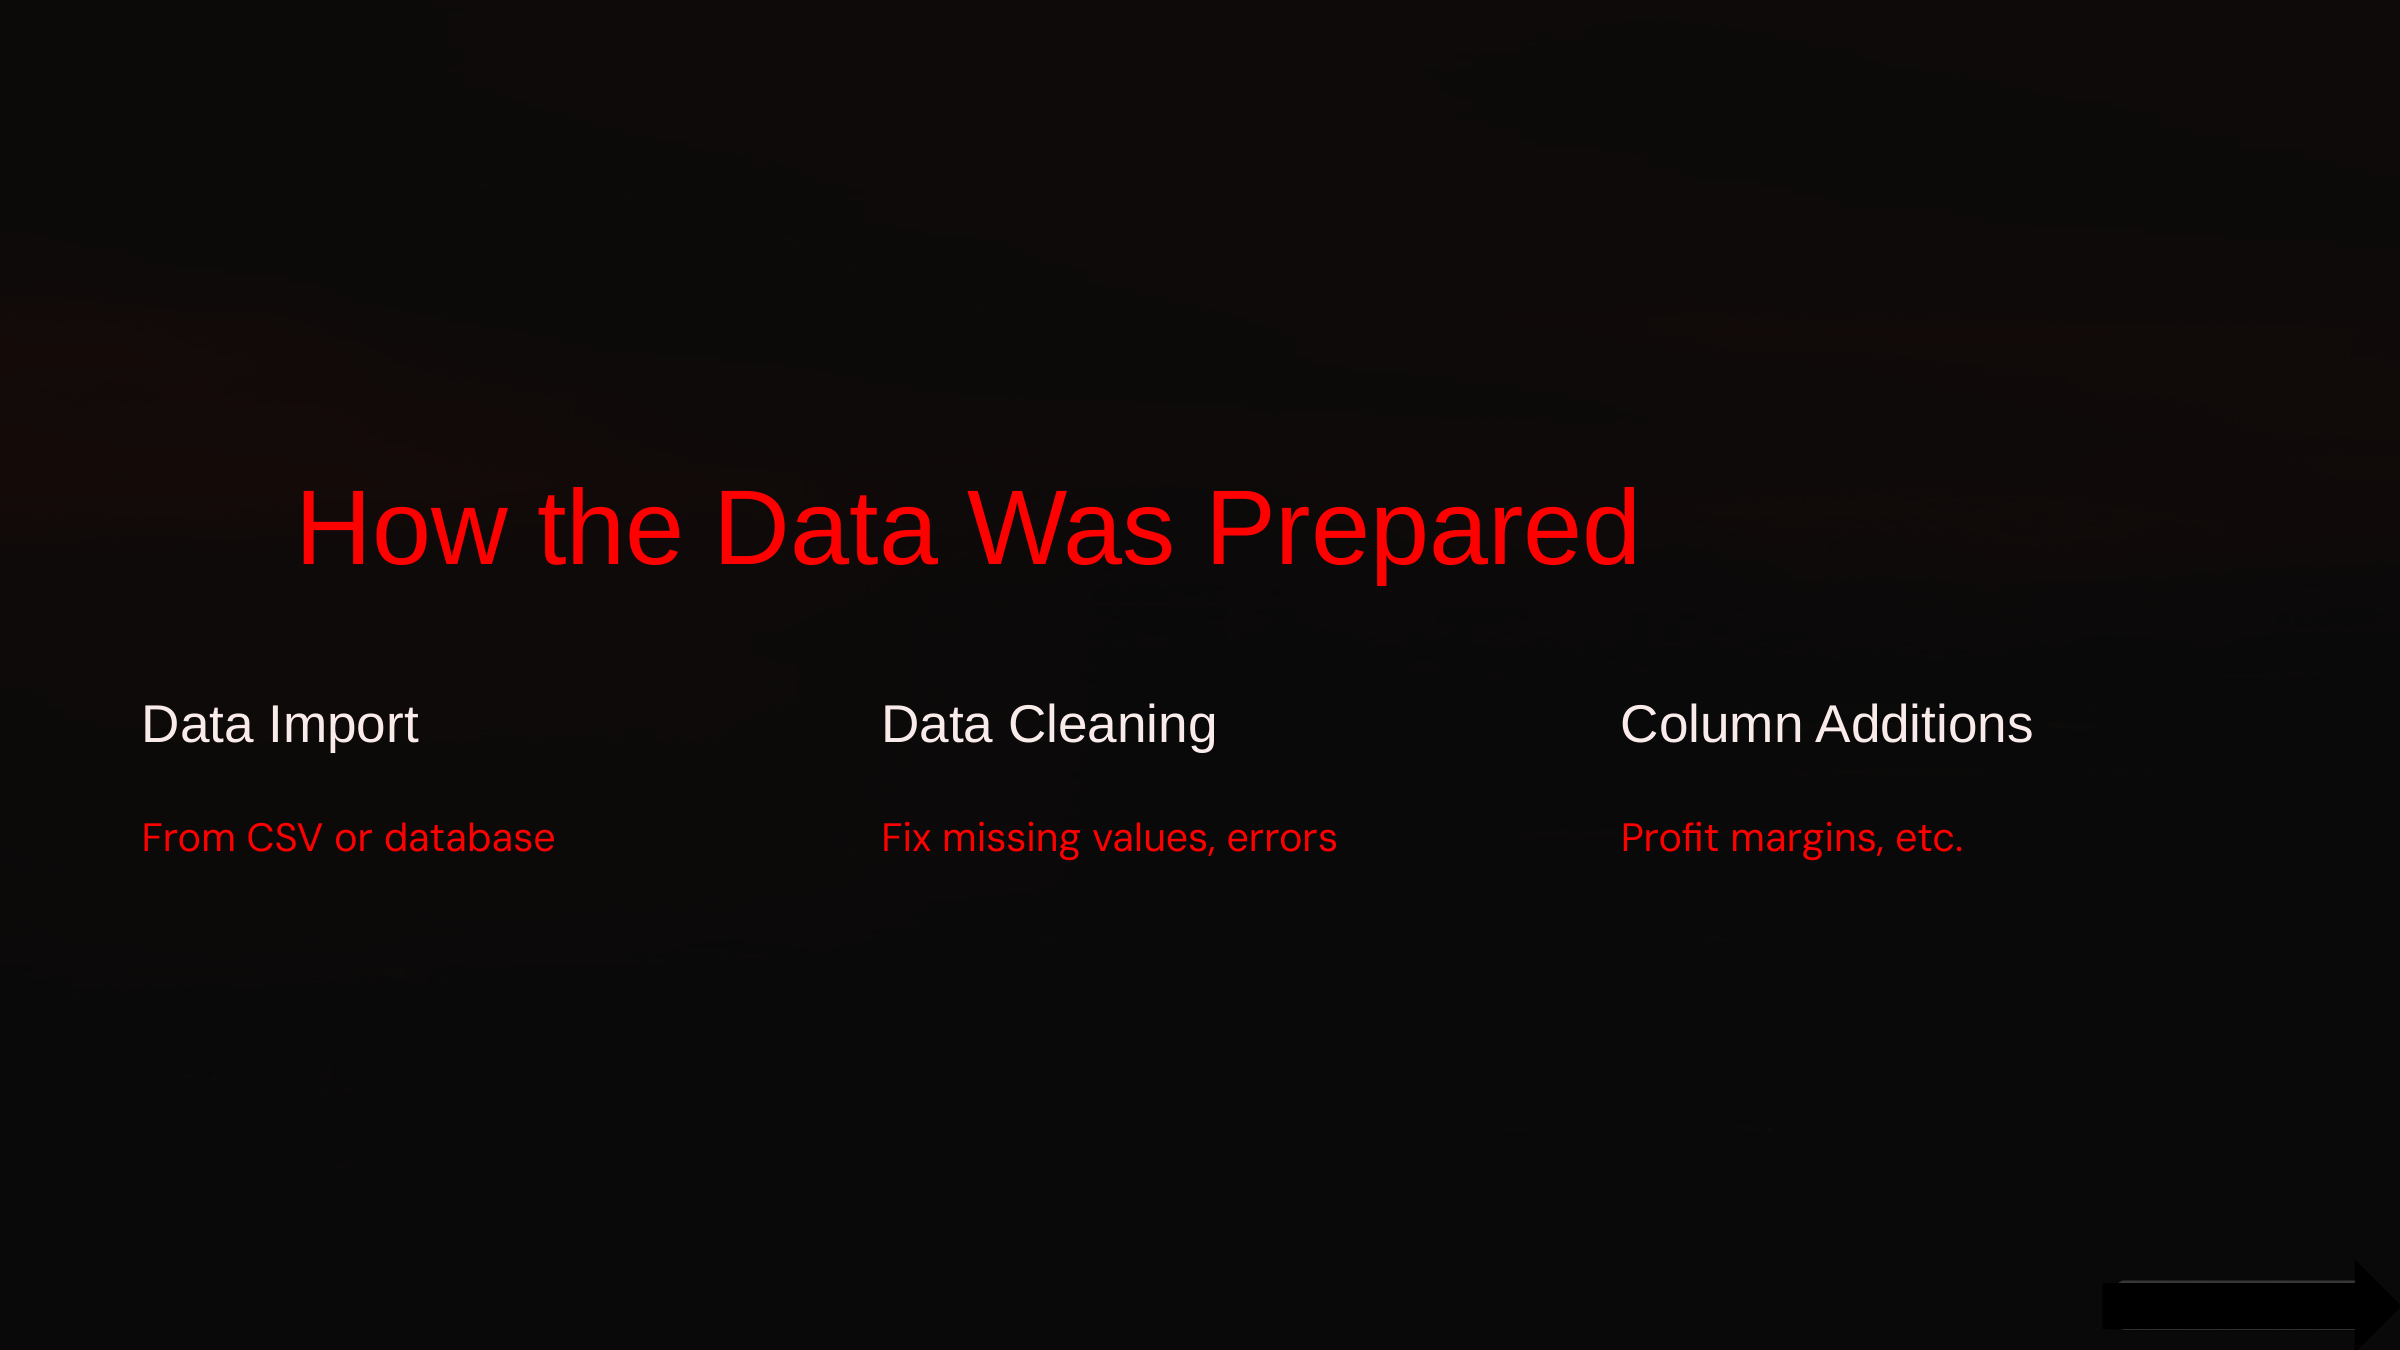

How the Data Was Prepared
Data Import
Data Cleaning
Column Additions
From CSV or database
Fix missing values, errors
Profit margins, etc.